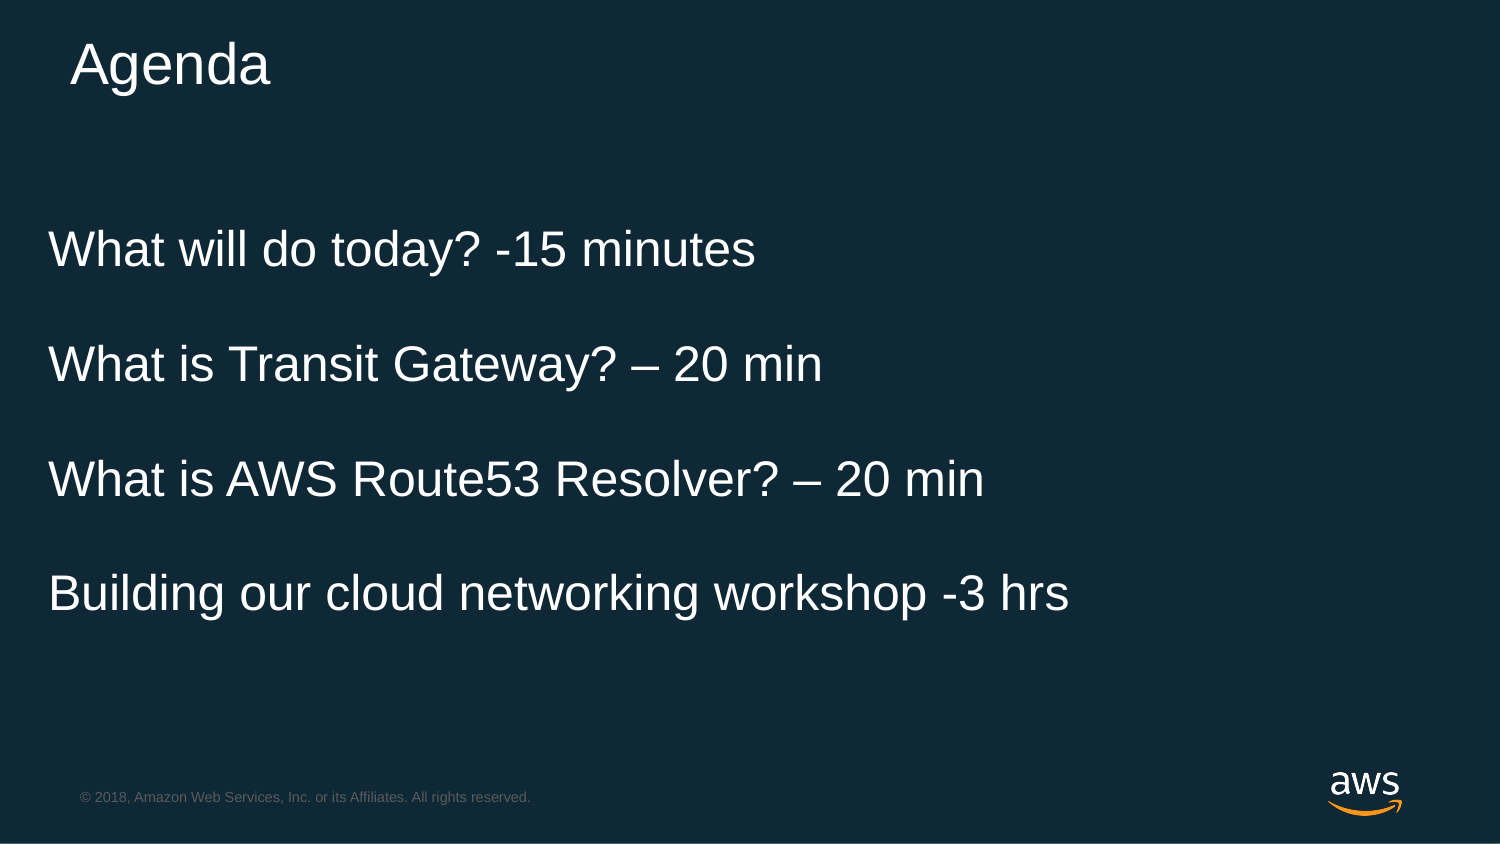

# Agenda
What will do today? -15 minutes
What is Transit Gateway? – 20 min
What is AWS Route53 Resolver? – 20 min
Building our cloud networking workshop -3 hrs